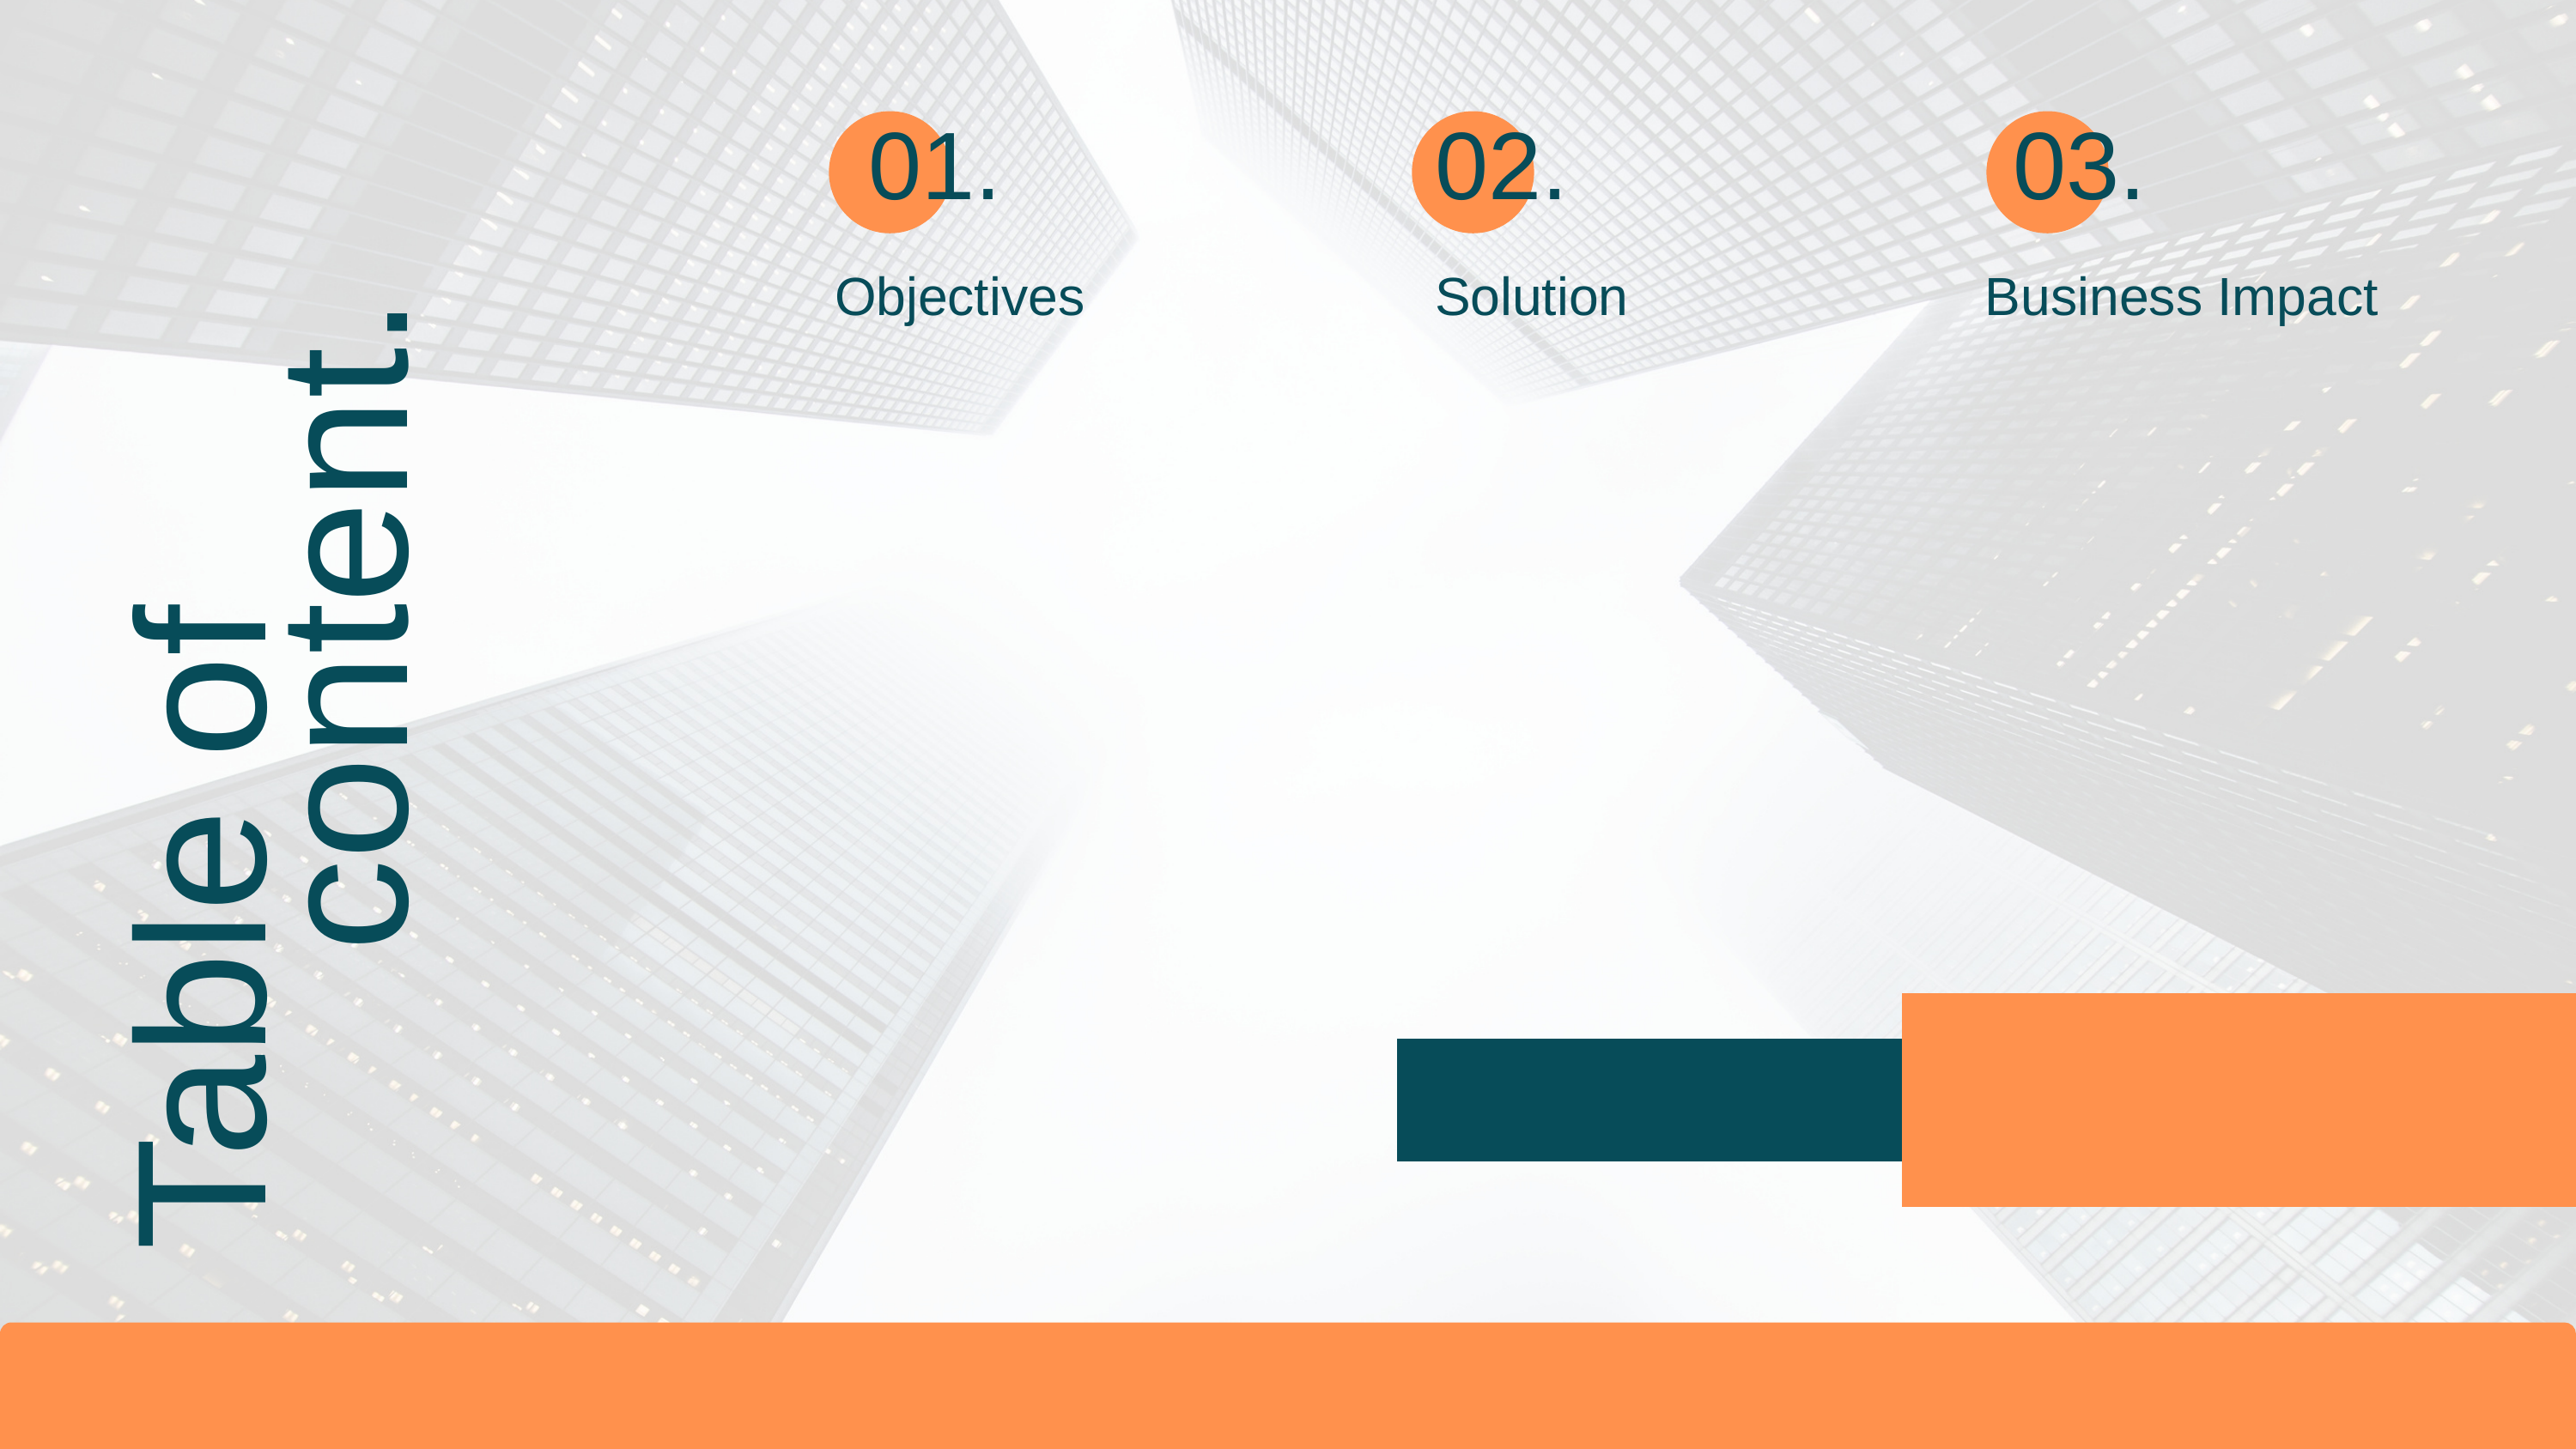

01.
02.
03.
Objectives
Solution
Business Impact
content.
Table of